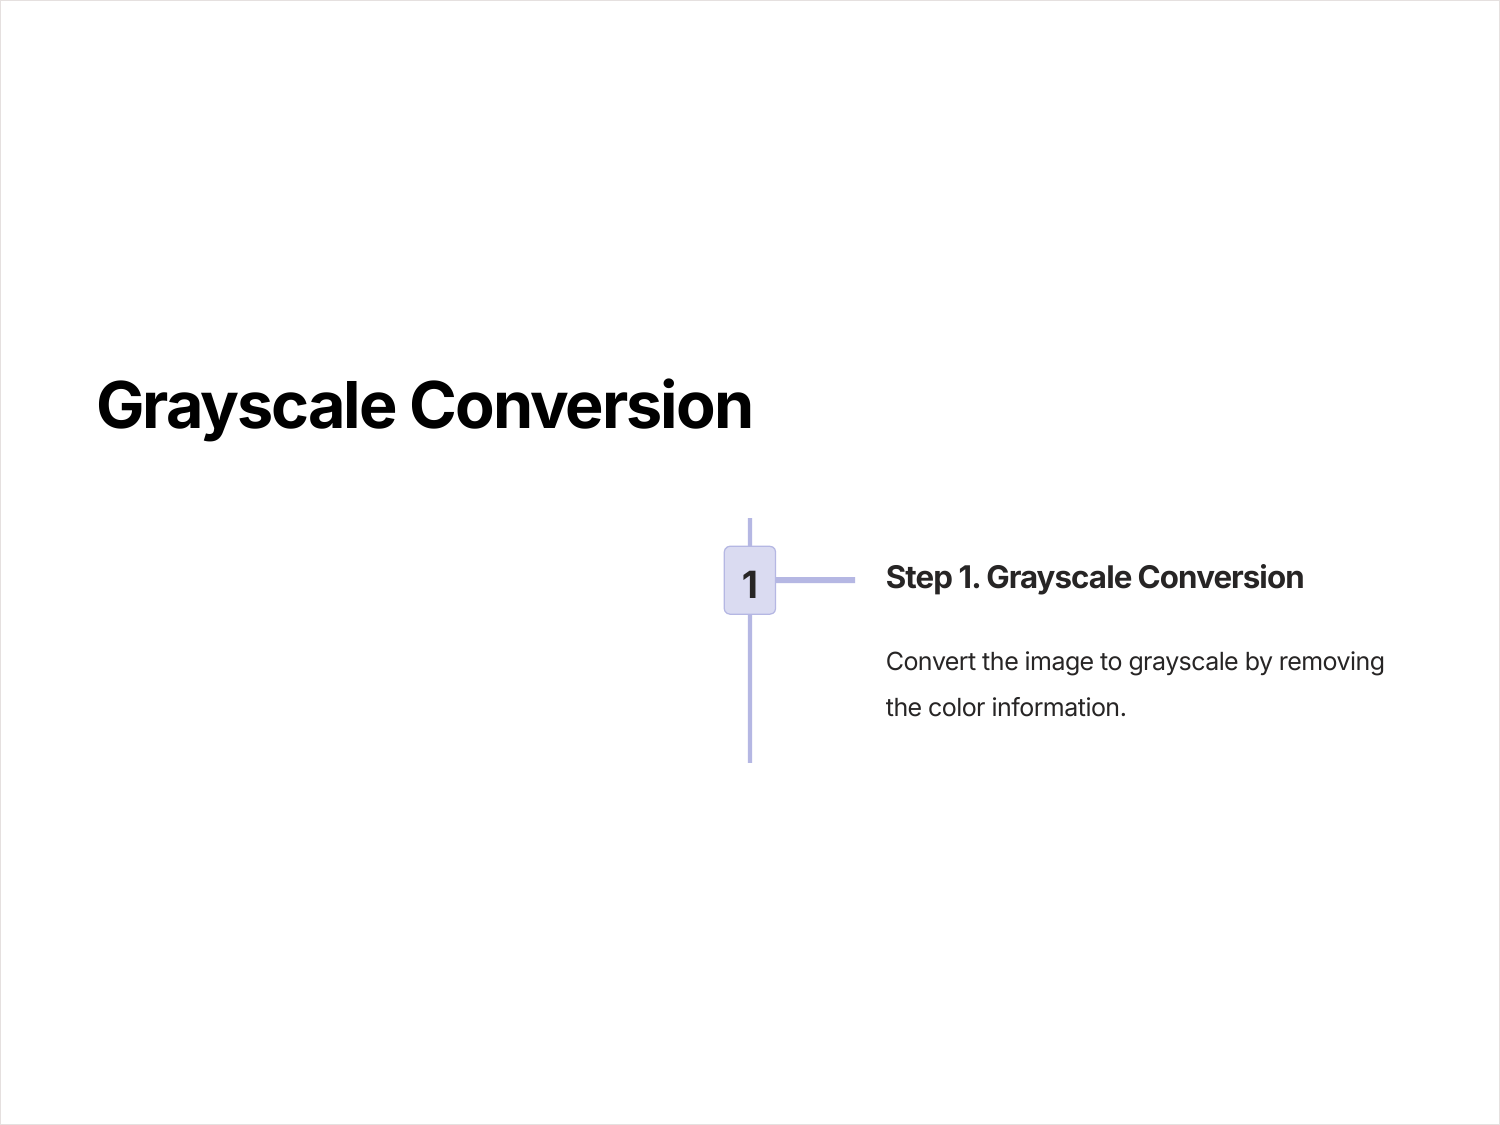

Grayscale Conversion

Step 1. Grayscale Conversion
1

Convert the image to grayscale by removing the color information.